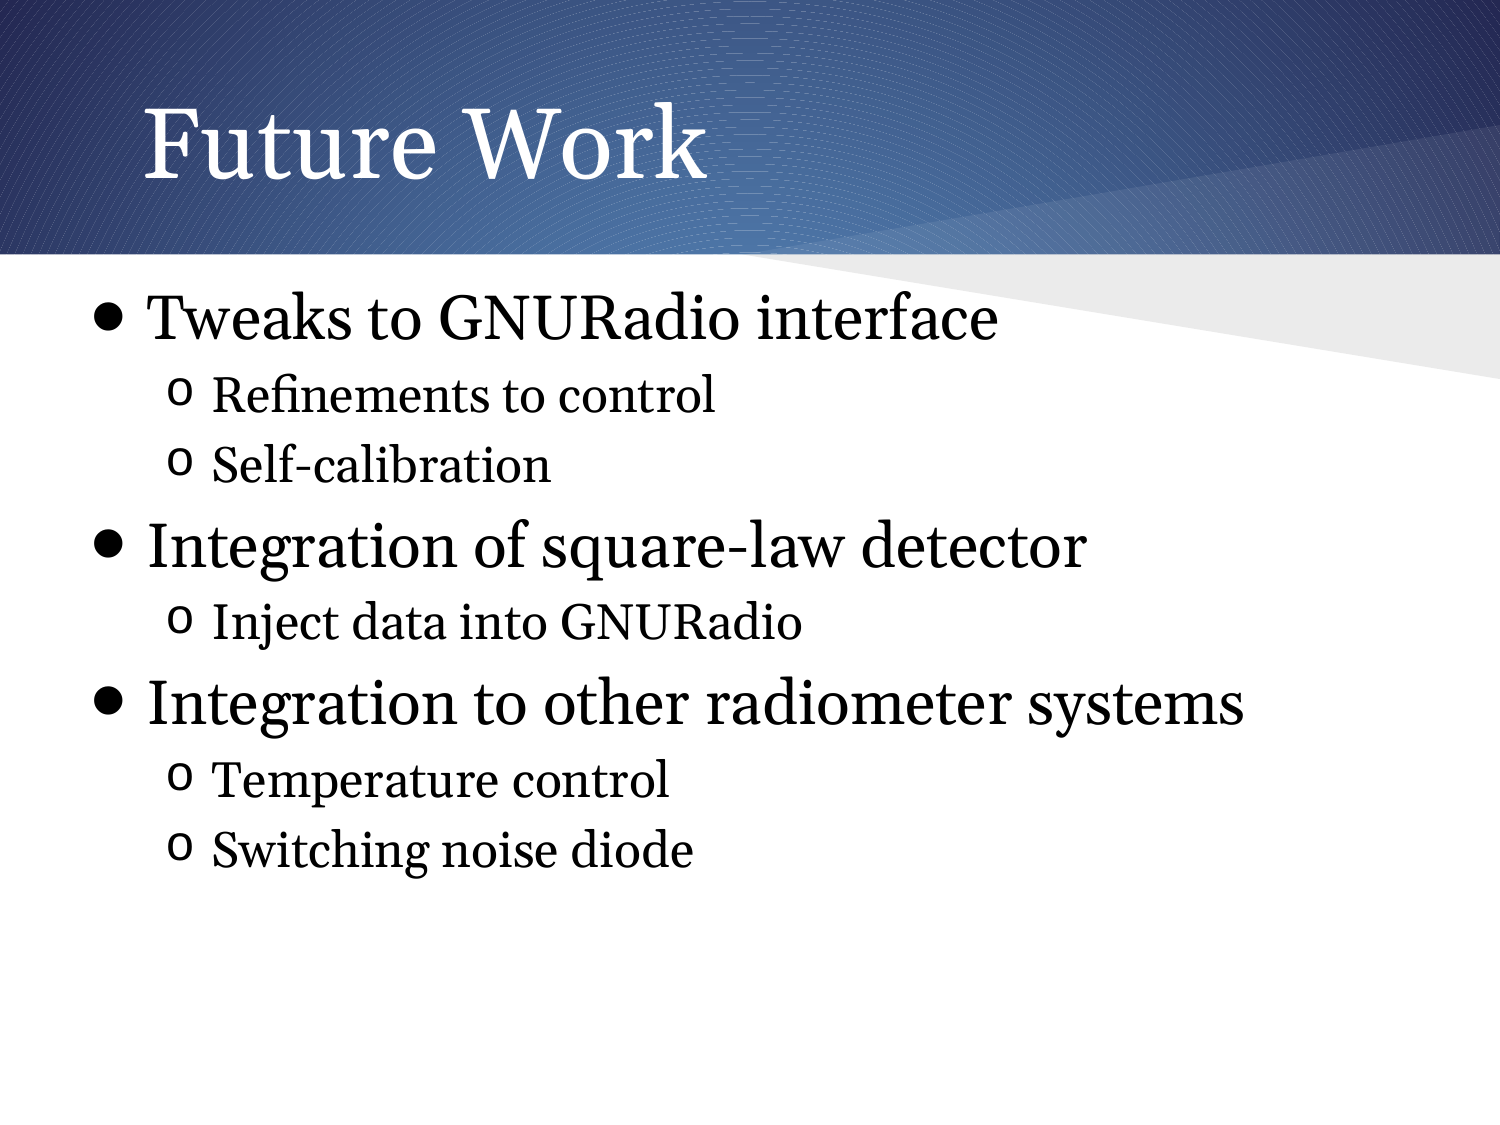

# Future Work
Tweaks to GNURadio interface
Refinements to control
Self-calibration
Integration of square-law detector
Inject data into GNURadio
Integration to other radiometer systems
Temperature control
Switching noise diode